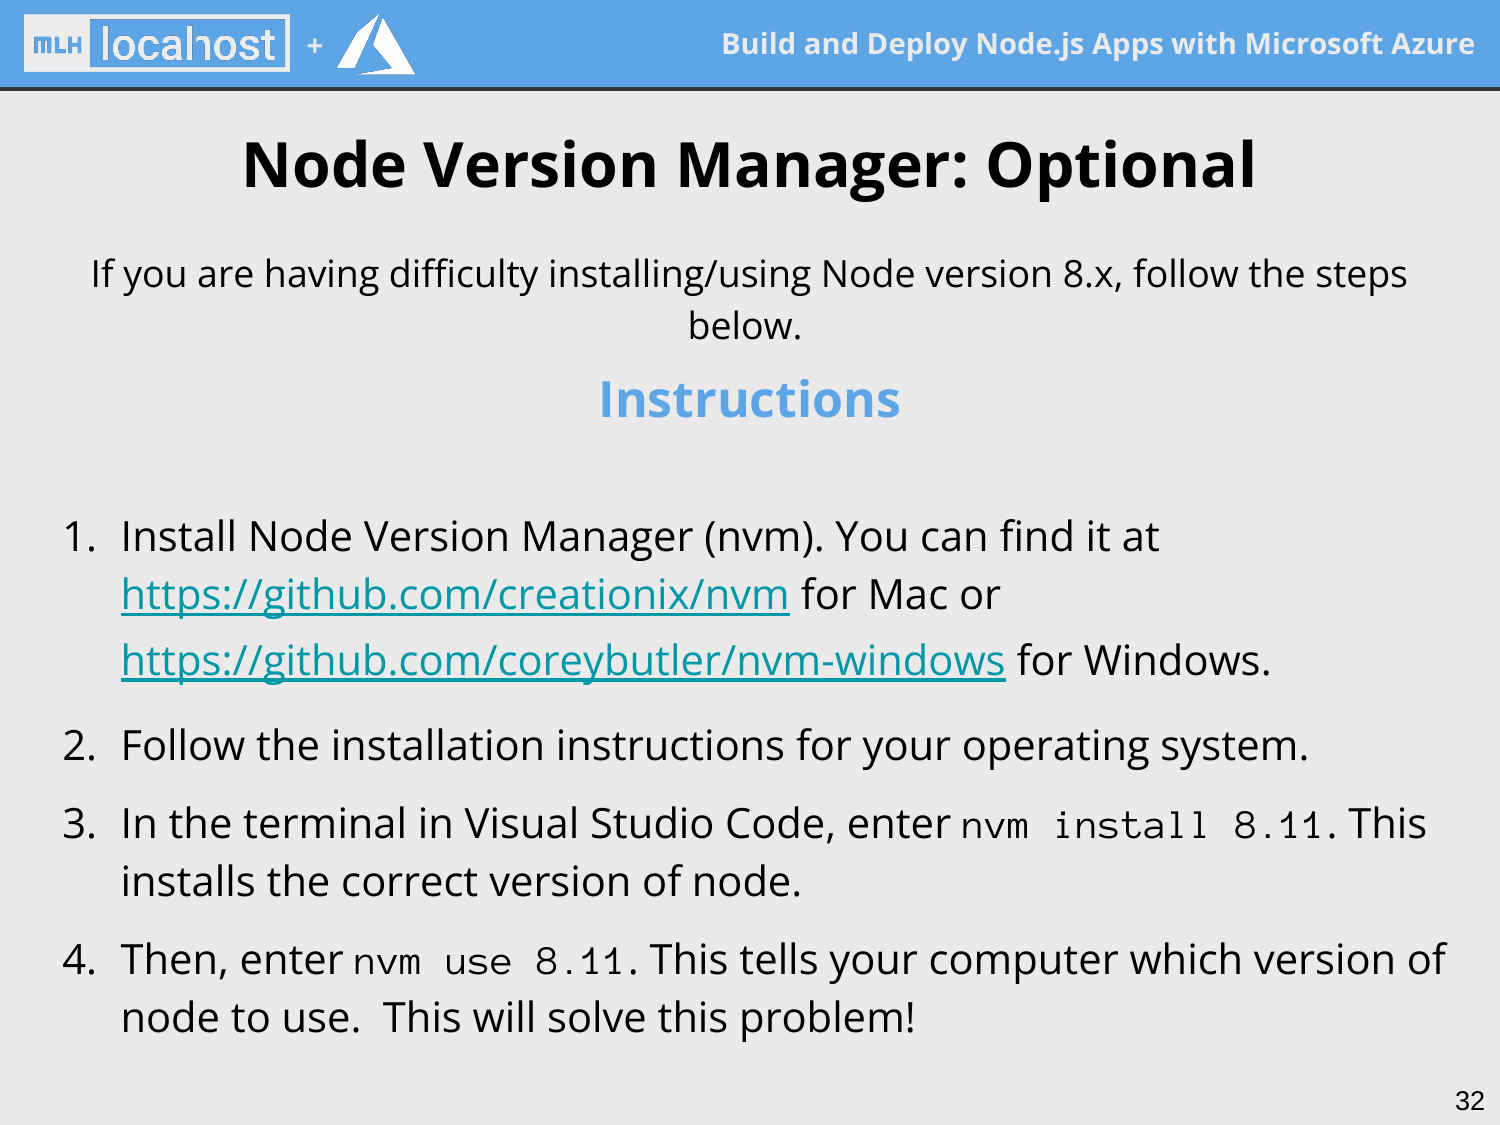

Node Version Manager: Optional
If you are having difficulty installing/using Node version 8.x, follow the steps below.

Instructions
Install Node Version Manager (nvm). You can find it at https://github.com/creationix/nvm for Mac or https://github.com/coreybutler/nvm-windows for Windows.
Follow the installation instructions for your operating system.
In the terminal in Visual Studio Code, enter nvm install 8.11. This installs the correct version of node.
Then, enter nvm use 8.11. This tells your computer which version of node to use.  This will solve this problem!